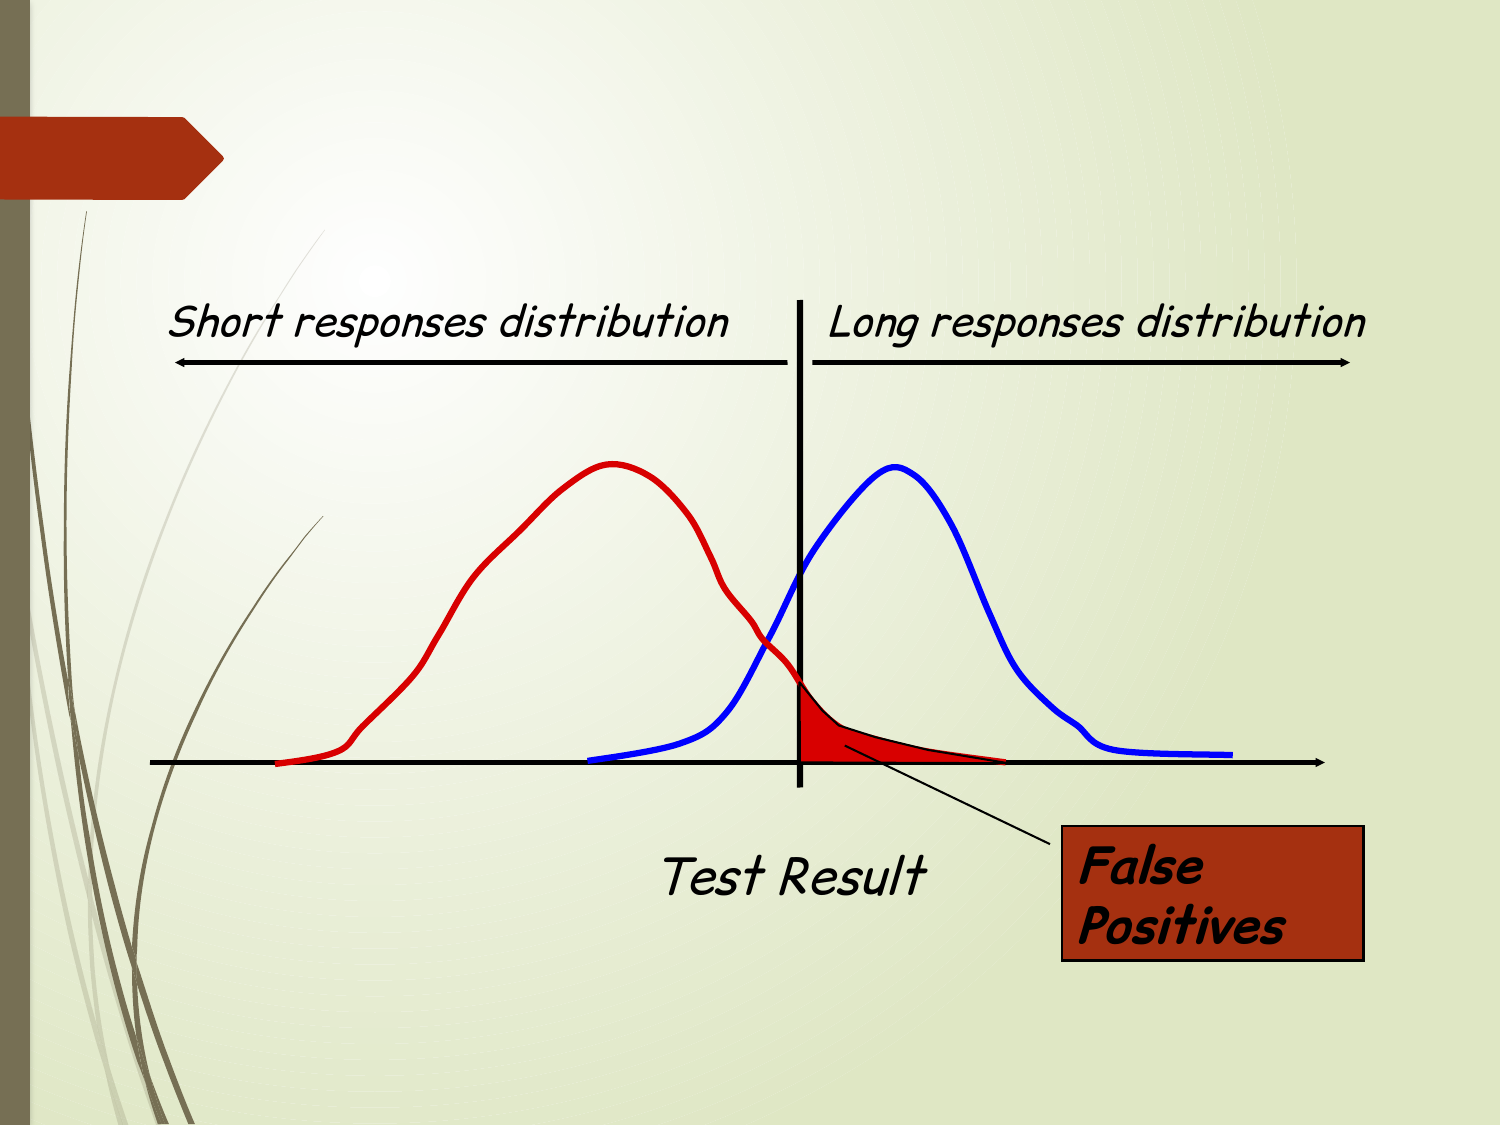

Short responses distribution

Long responses distribution

False Positives
Test Result